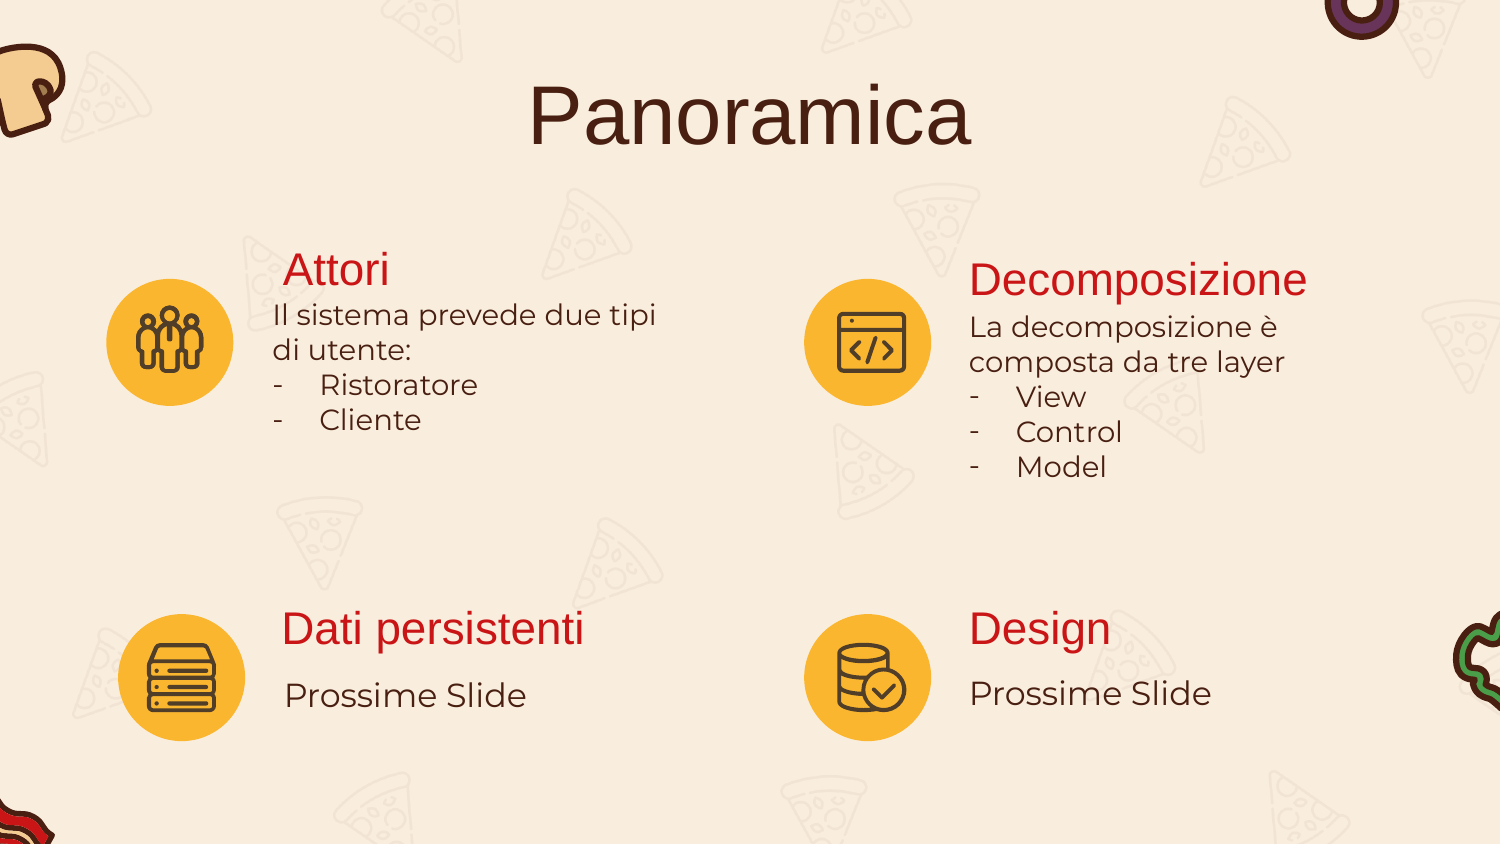

# Panoramica
Attori
Decomposizione

Il sistema prevede due tipi di utente:
Ristoratore
Cliente

La decomposizione è composta da tre layer
View
Control
Model
Design
Dati persistenti

Prossime Slide
Prossime Slide